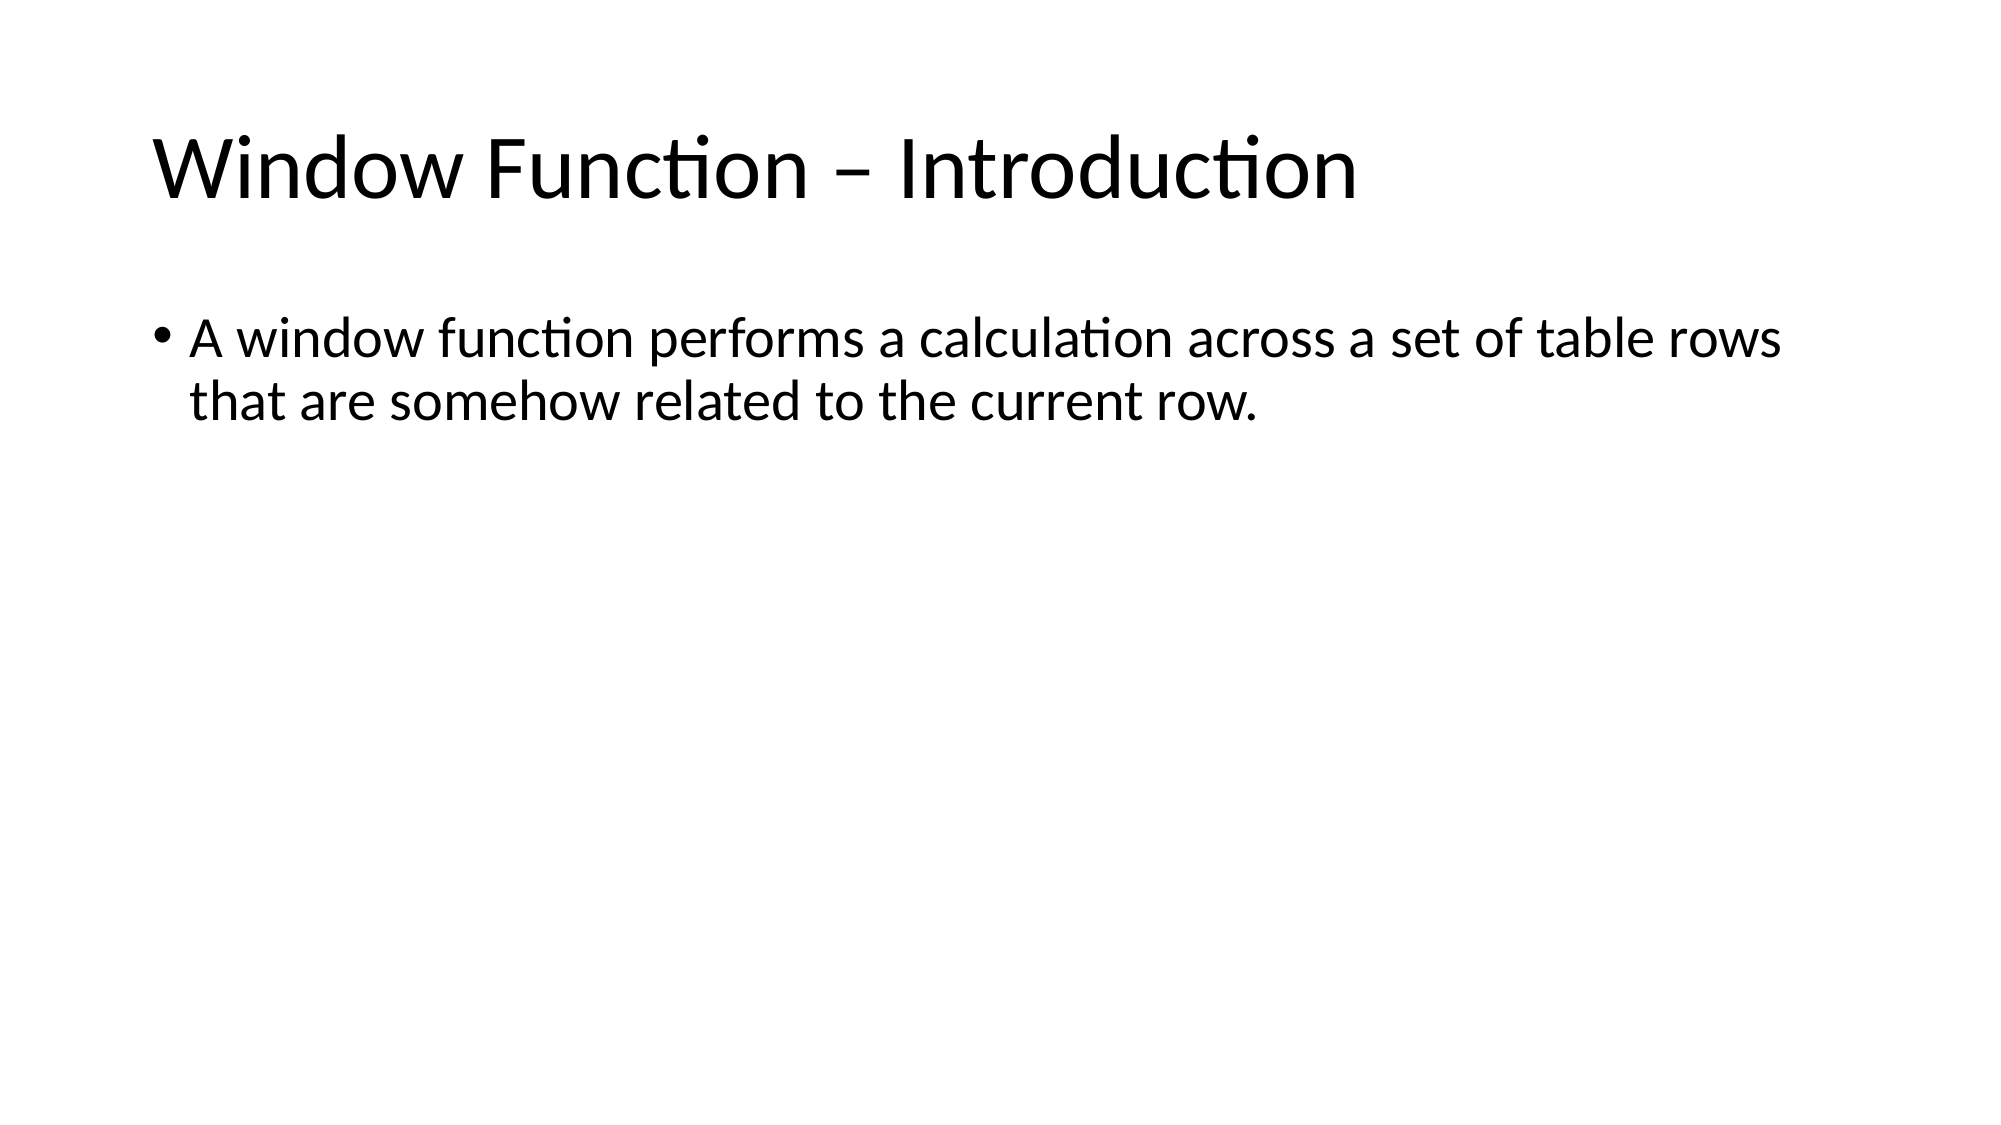

# Window Function – Introduction
A window function performs a calculation across a set of table rows that are somehow related to the current row.